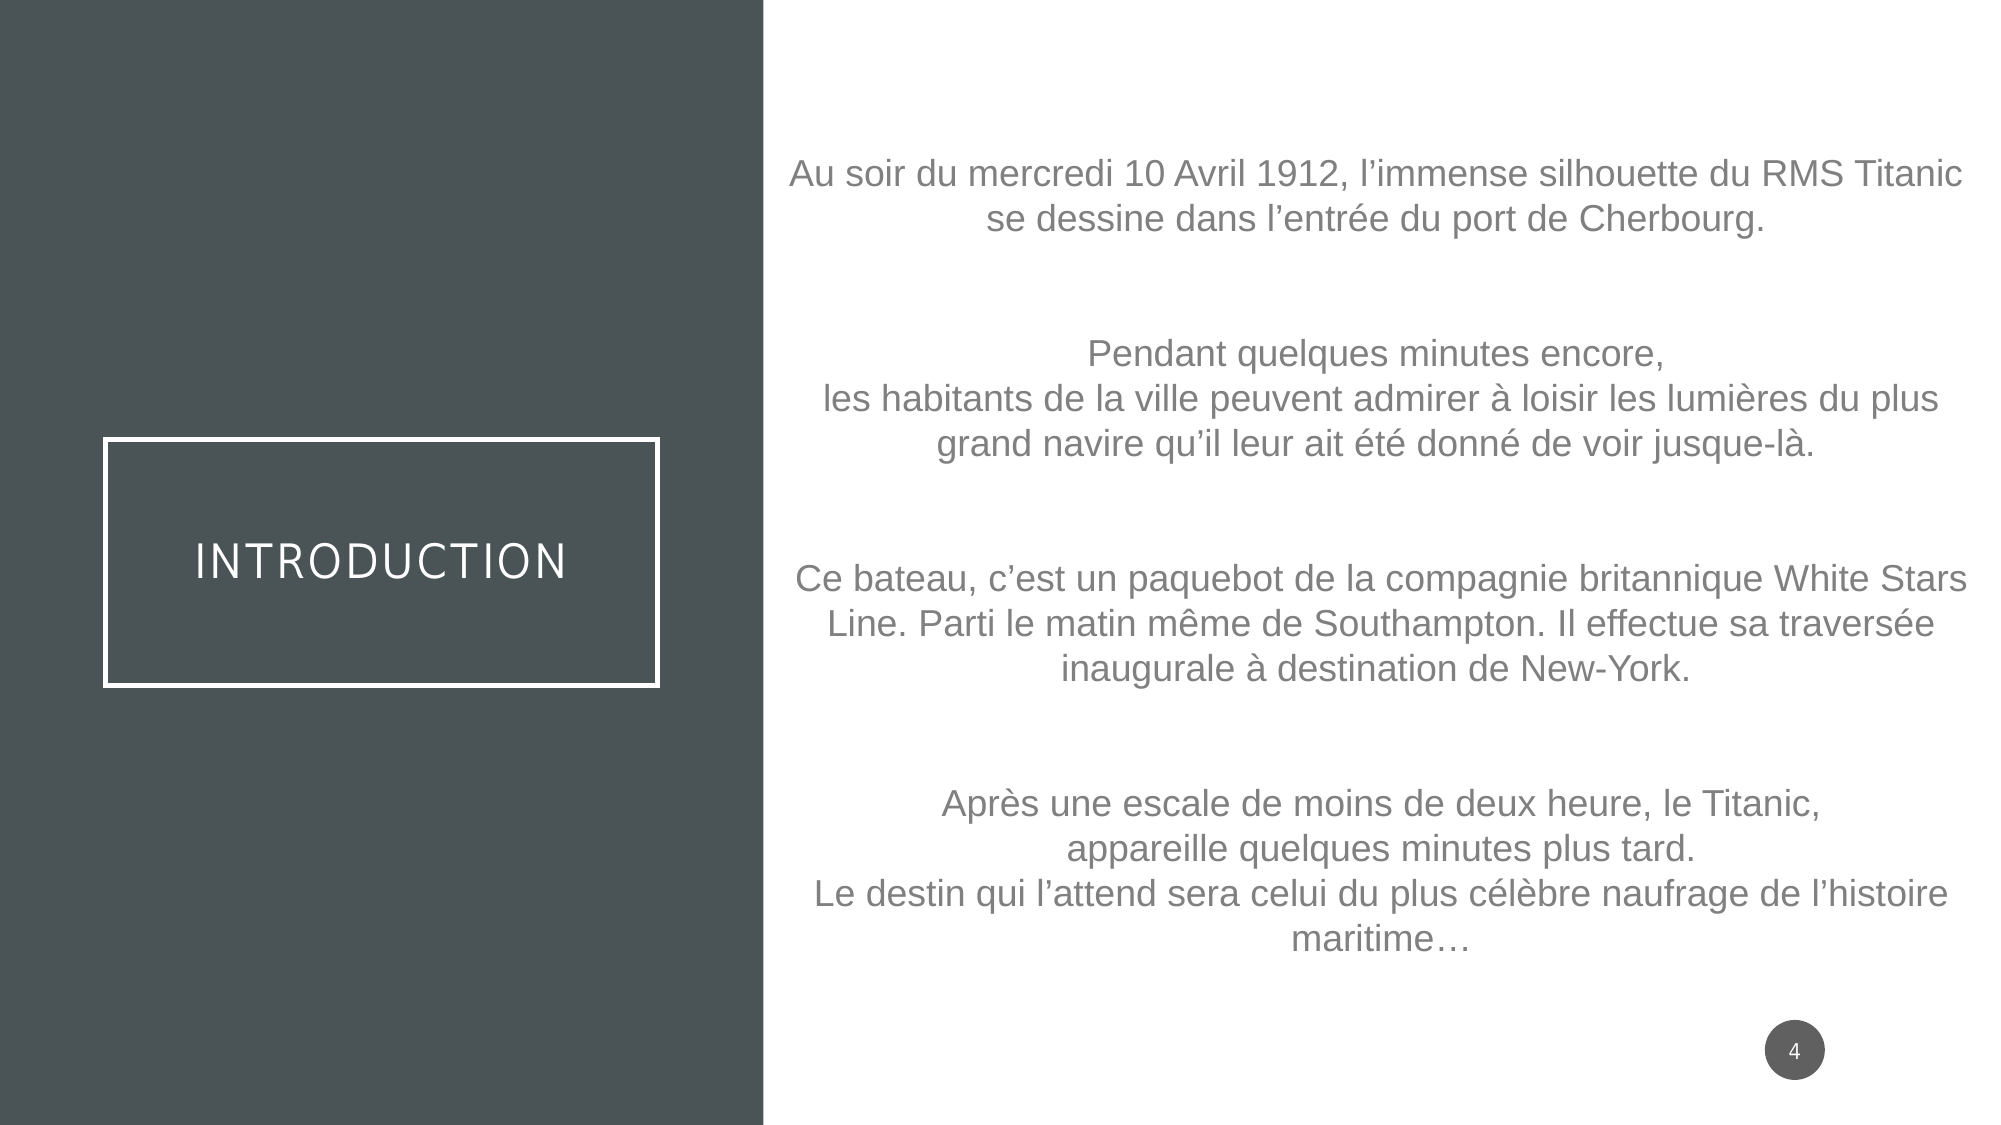

Au soir du mercredi 10 Avril 1912, l’immense silhouette du RMS Titanic
se dessine dans l’entrée du port de Cherbourg.

Pendant quelques minutes encore,
les habitants de la ville peuvent admirer à loisir les lumières du plus grand navire qu’il leur ait été donné de voir jusque-là.

Ce bateau, c’est un paquebot de la compagnie britannique White Stars Line. Parti le matin même de Southampton. Il effectue sa traversée inaugurale à destination de New-York.

Après une escale de moins de deux heure, le Titanic,
 appareille quelques minutes plus tard.
Le destin qui l’attend sera celui du plus célèbre naufrage de l’histoire maritime…
# introduction
4